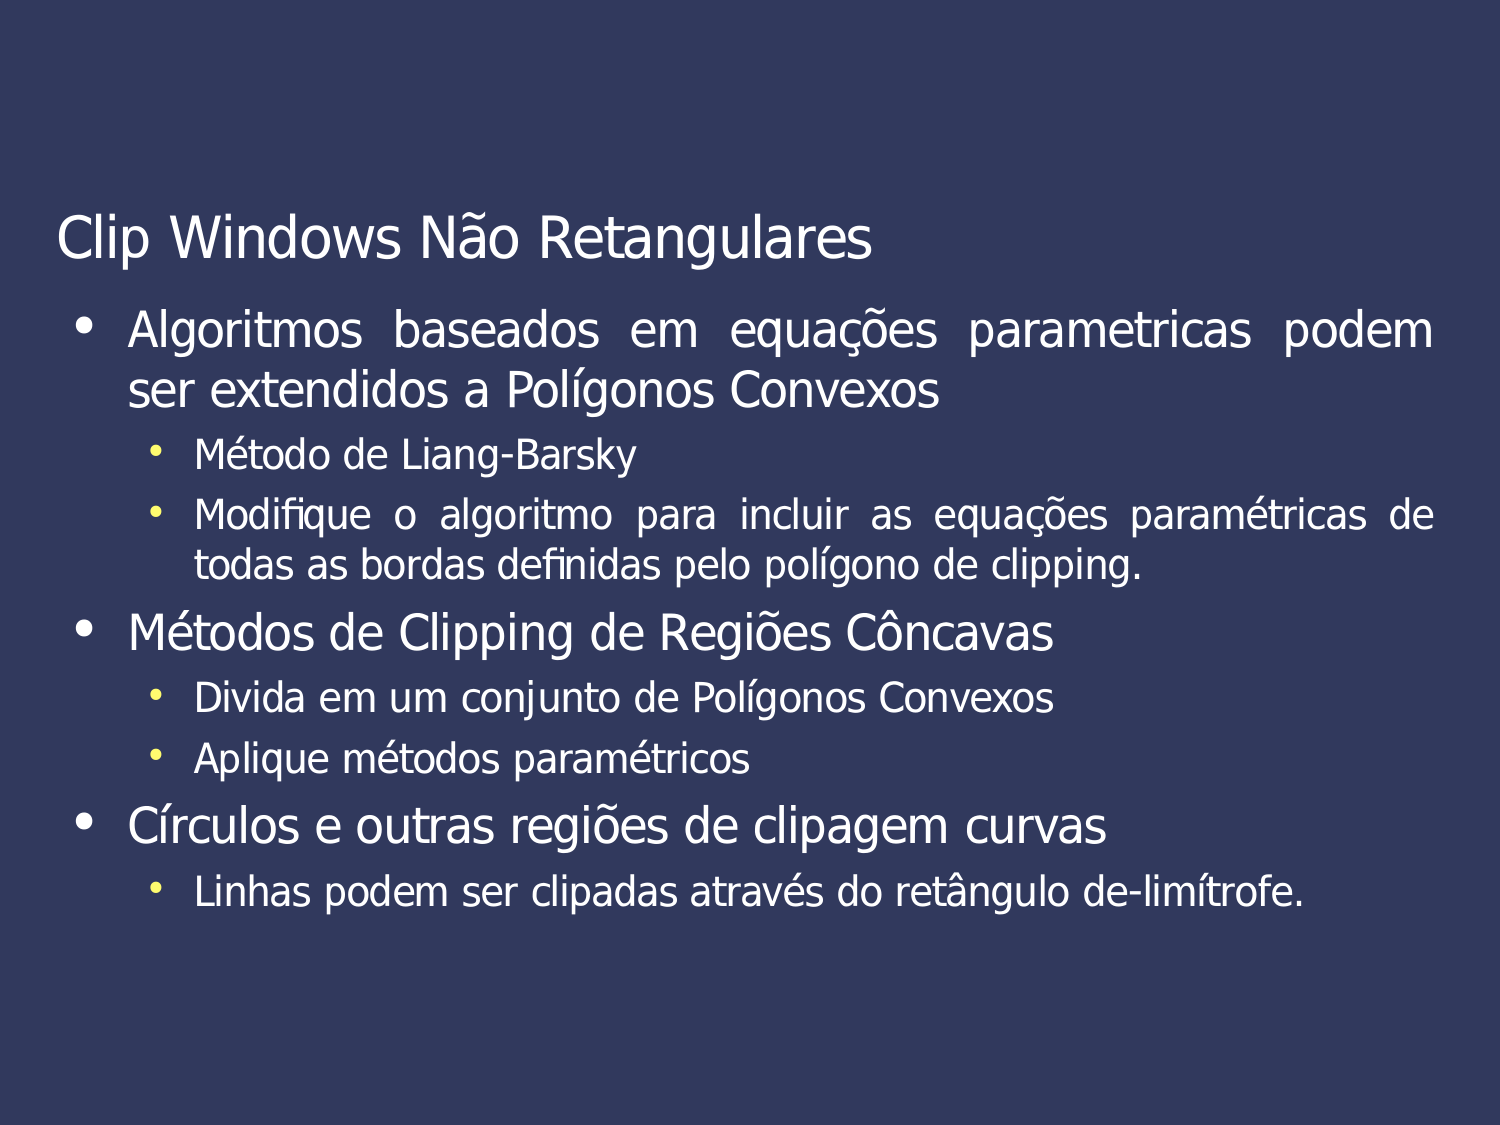

Clip Windows Não Retangulares
Algoritmos baseados em equações parametricas podem ser extendidos a Polígonos Convexos
Método de Liang-Barsky
Modifique o algoritmo para incluir as equações paramétricas de todas as bordas definidas pelo polígono de clipping.
Métodos de Clipping de Regiões Côncavas
Divida em um conjunto de Polígonos Convexos
Aplique métodos paramétricos
Círculos e outras regiões de clipagem curvas
Linhas podem ser clipadas através do retângulo de-limítrofe.